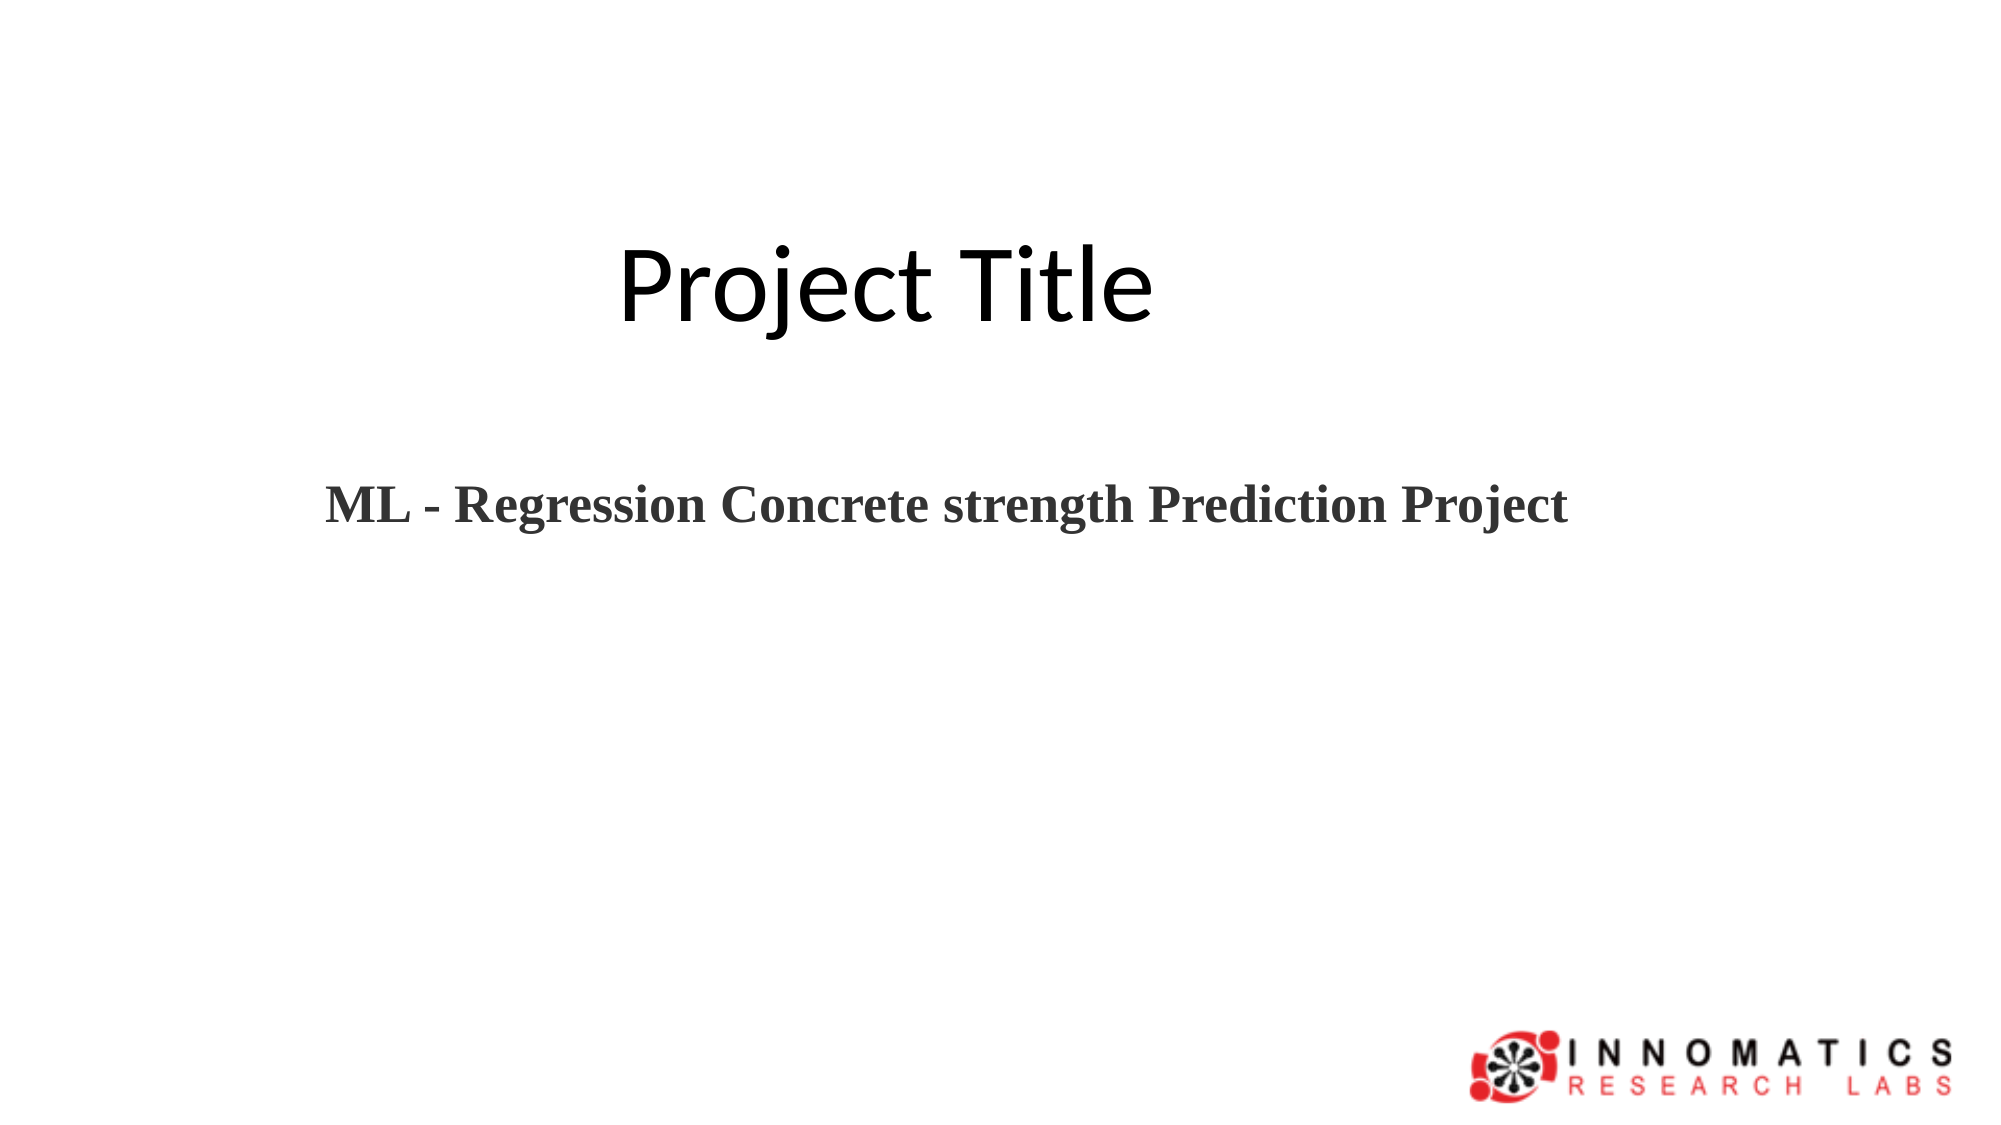

# Project Title
ML - Regression Concrete strength Prediction Project